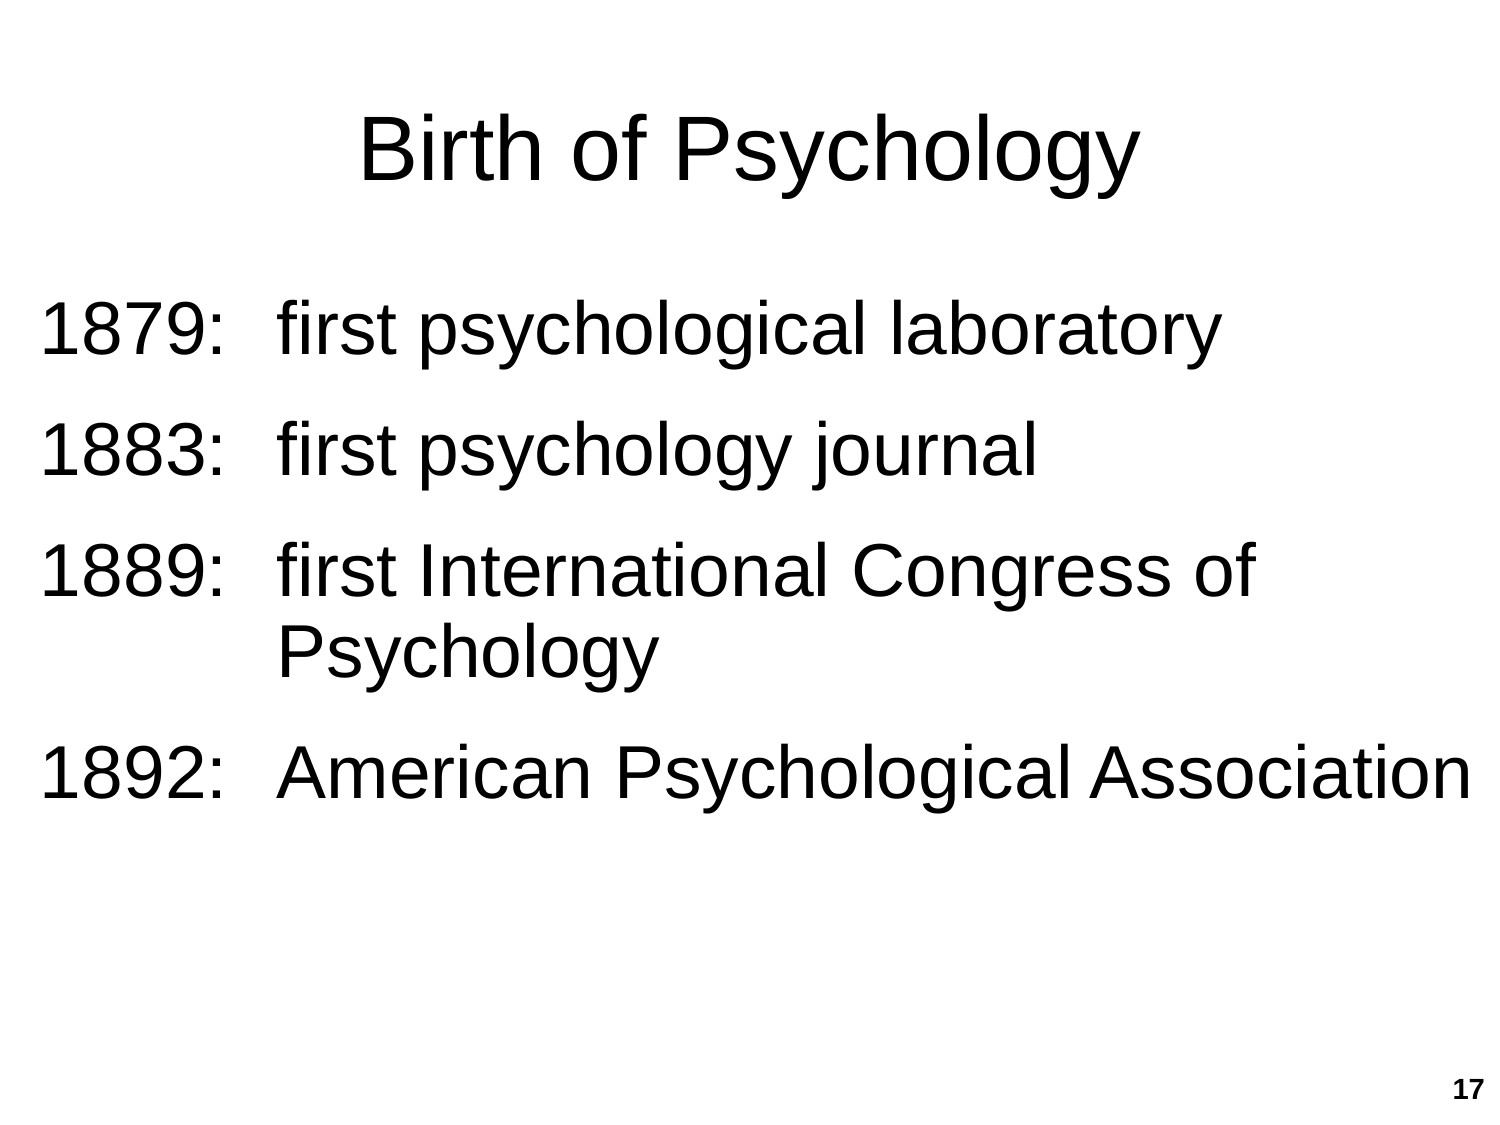

# Birth of Psychology
1879: 	first psychological laboratory
1883: 	first psychology journal
1889: 	first International Congress of Psychology
1892: 	American Psychological Association

17